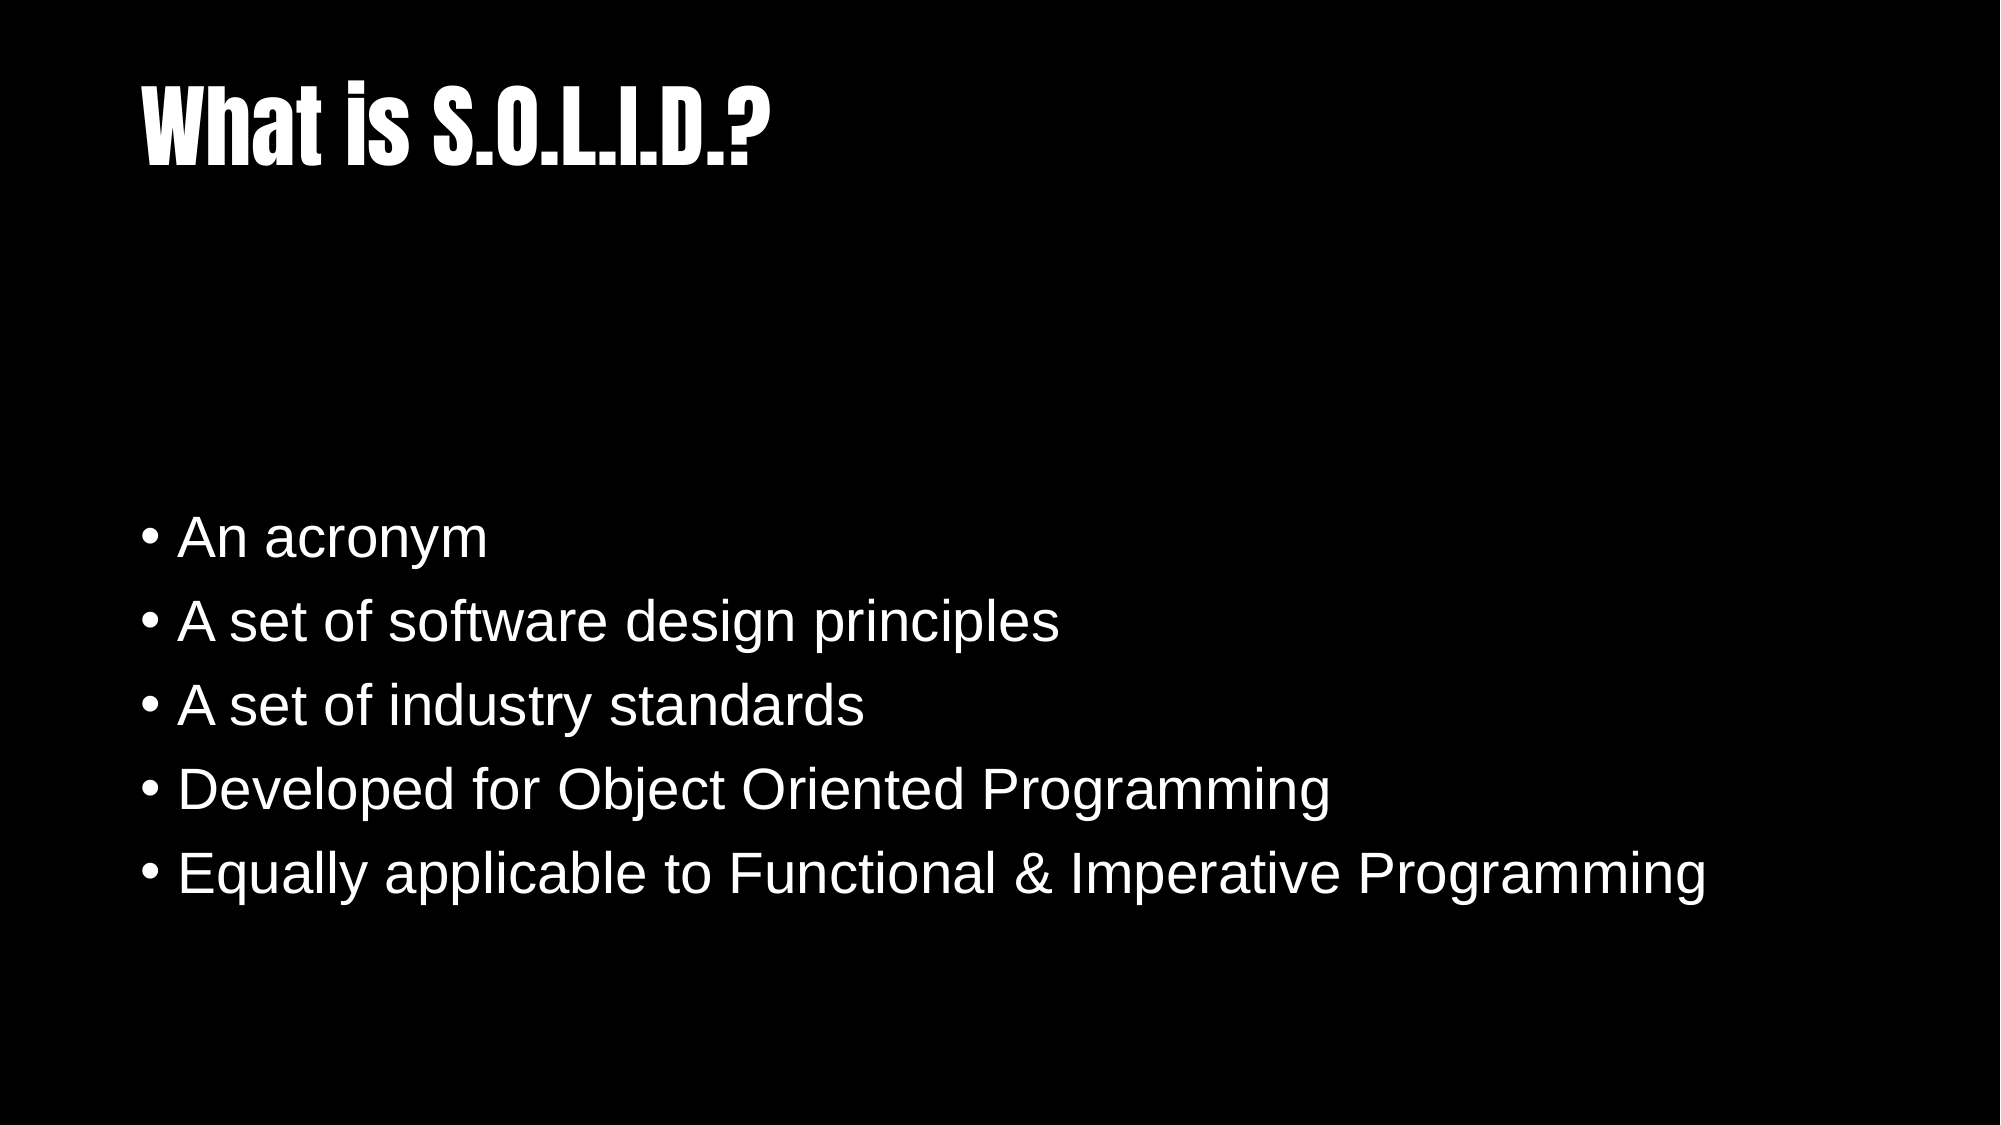

# What is S.O.L.I.D.?
An acronym
A set of software design principles
A set of industry standards
Developed for Object Oriented Programming
Equally applicable to Functional & Imperative Programming